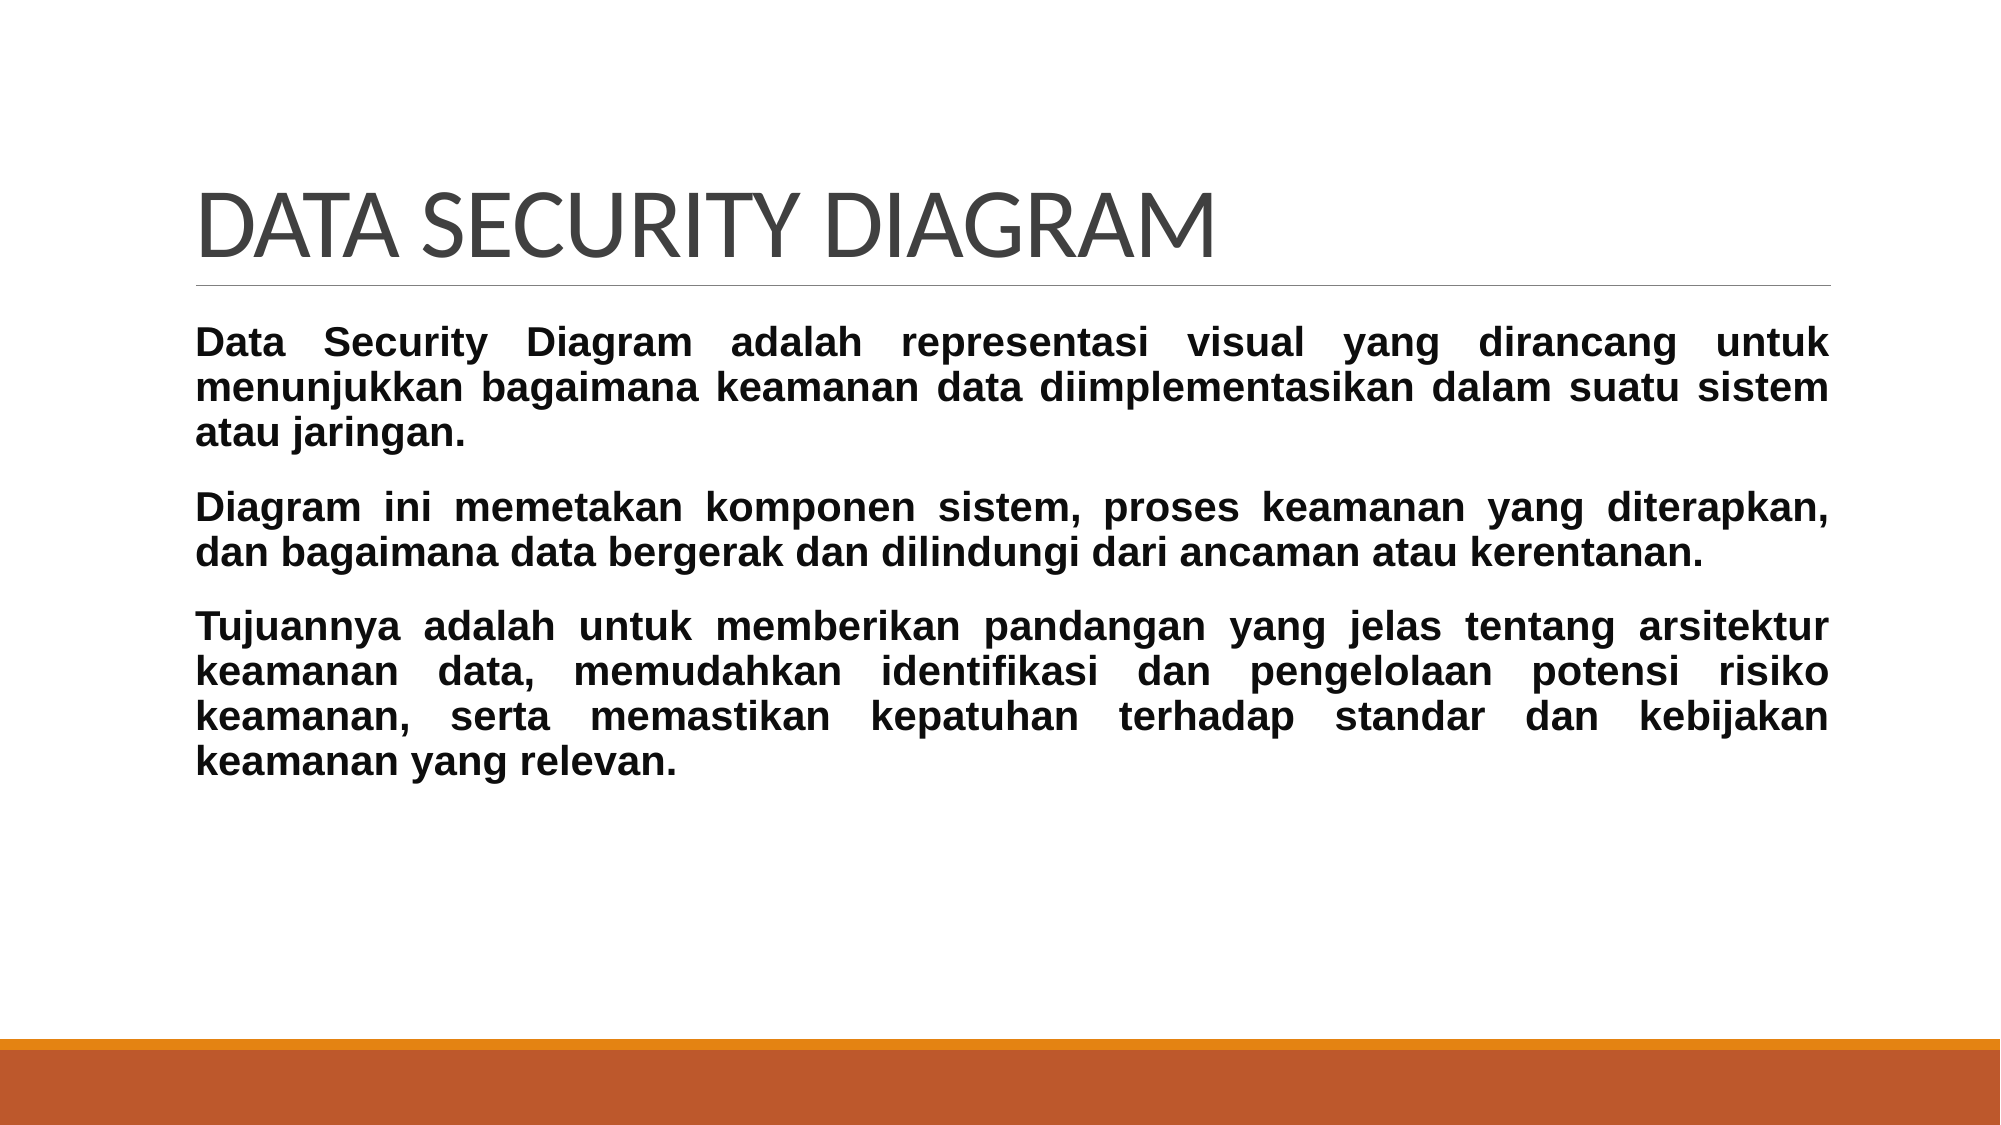

# DATA SECURITY DIAGRAM
Data Security Diagram adalah representasi visual yang dirancang untuk menunjukkan bagaimana keamanan data diimplementasikan dalam suatu sistem atau jaringan.
Diagram ini memetakan komponen sistem, proses keamanan yang diterapkan, dan bagaimana data bergerak dan dilindungi dari ancaman atau kerentanan.
Tujuannya adalah untuk memberikan pandangan yang jelas tentang arsitektur keamanan data, memudahkan identifikasi dan pengelolaan potensi risiko keamanan, serta memastikan kepatuhan terhadap standar dan kebijakan keamanan yang relevan.